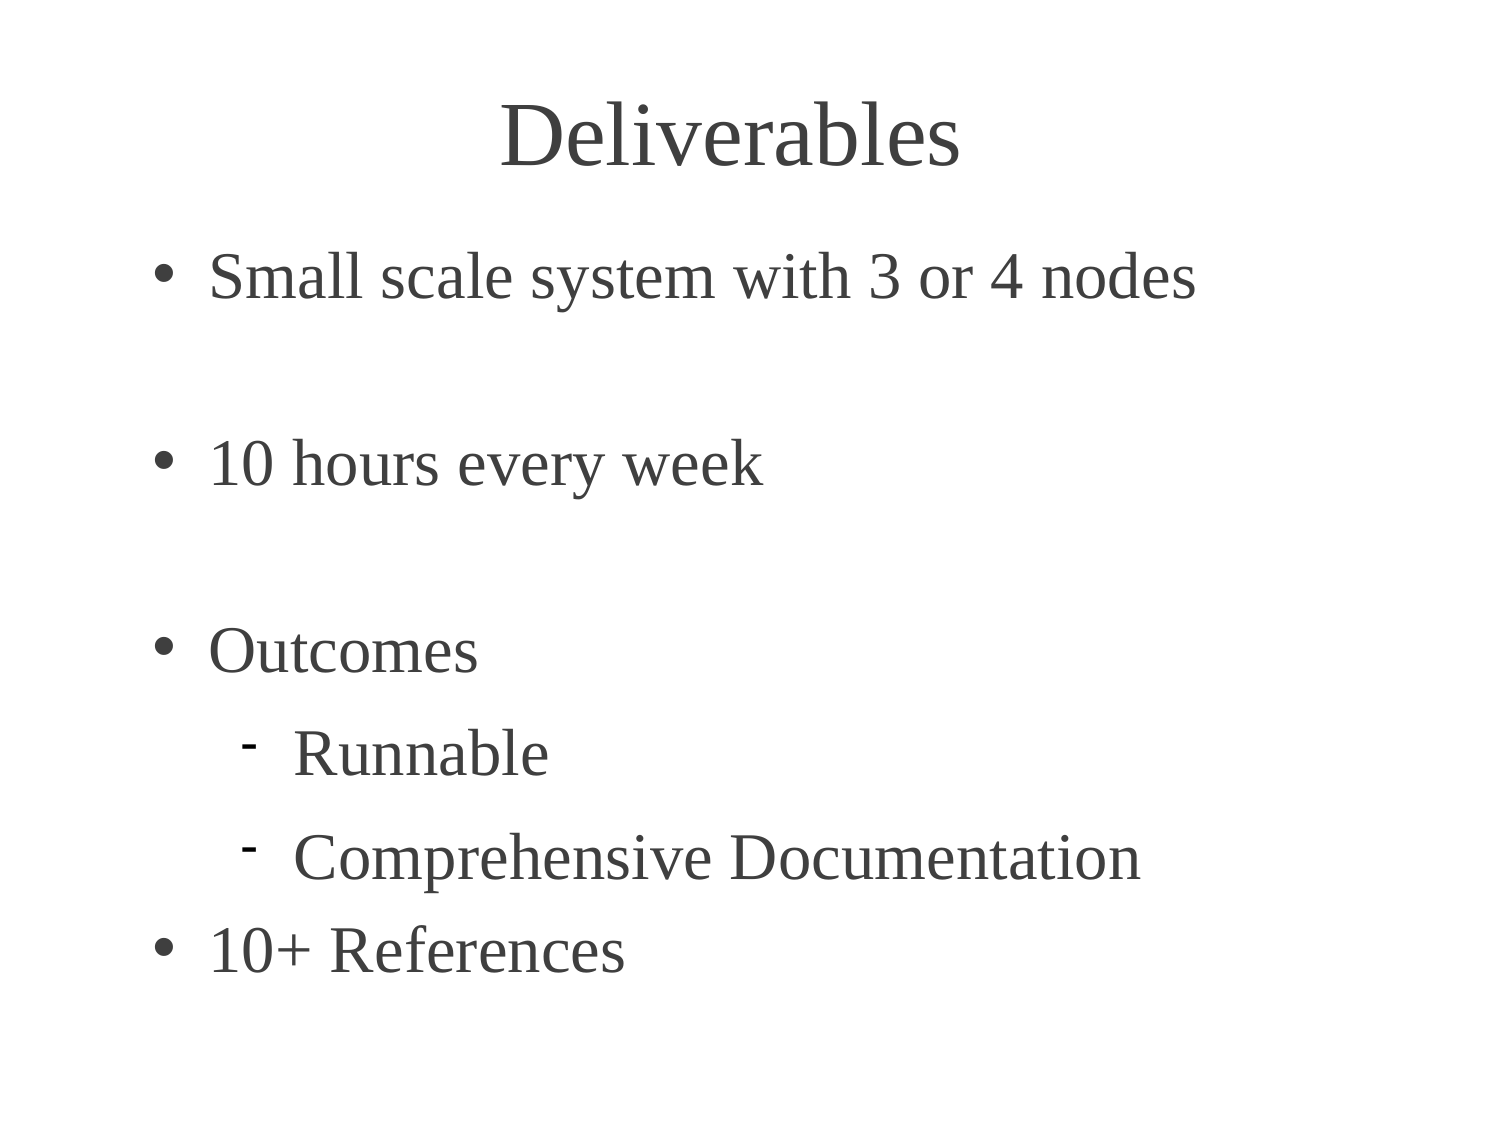

Deliverables
Small scale system with 3 or 4 nodes

10 hours every week

Outcomes
Runnable
Comprehensive Documentation
10+ References